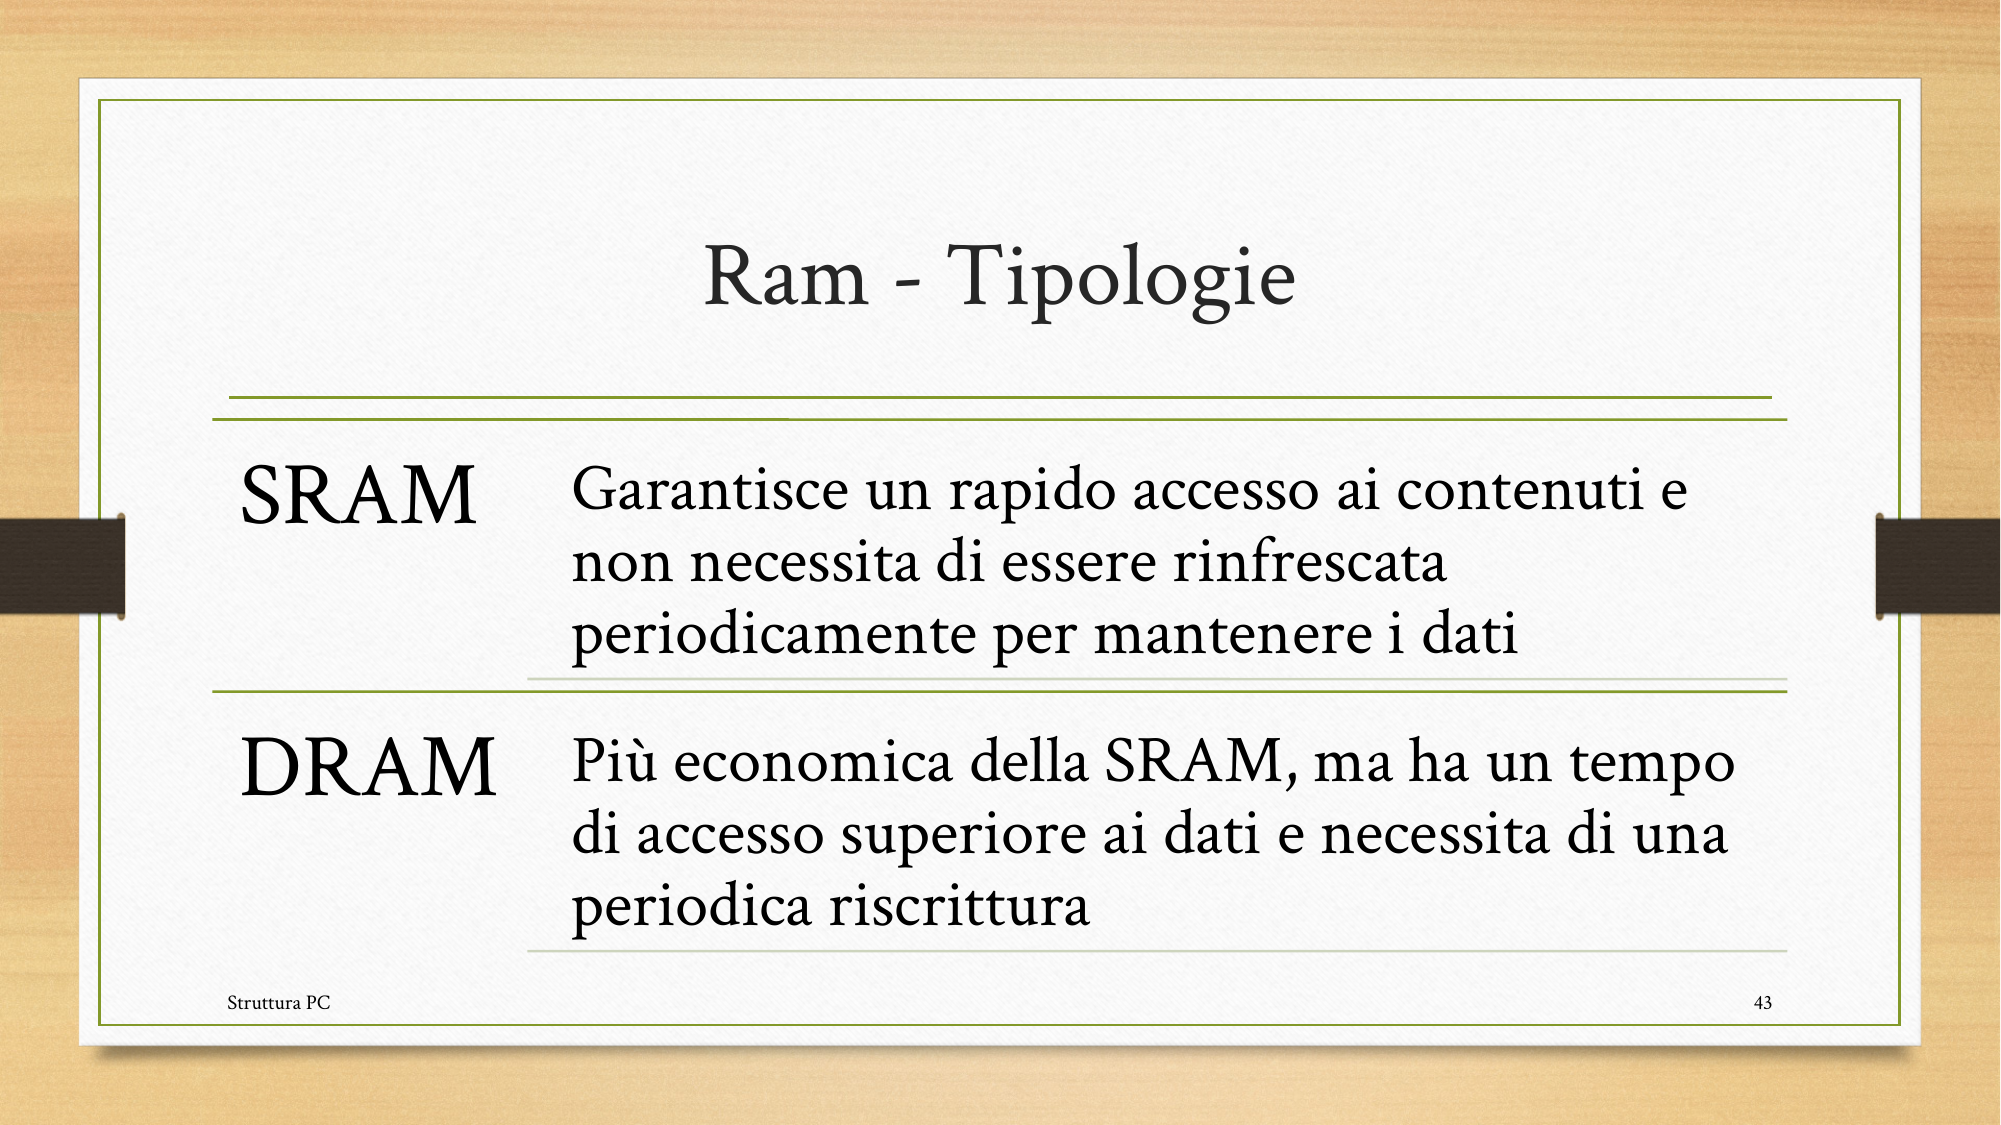

# Ram - Tipologie
SRAM
Garantisce un rapido accesso ai contenuti e non necessita di essere rinfrescata periodicamente per mantenere i dati
DRAM
Più economica della SRAM, ma ha un tempo di accesso superiore ai dati e necessita di una periodica riscrittura
Struttura PC
43